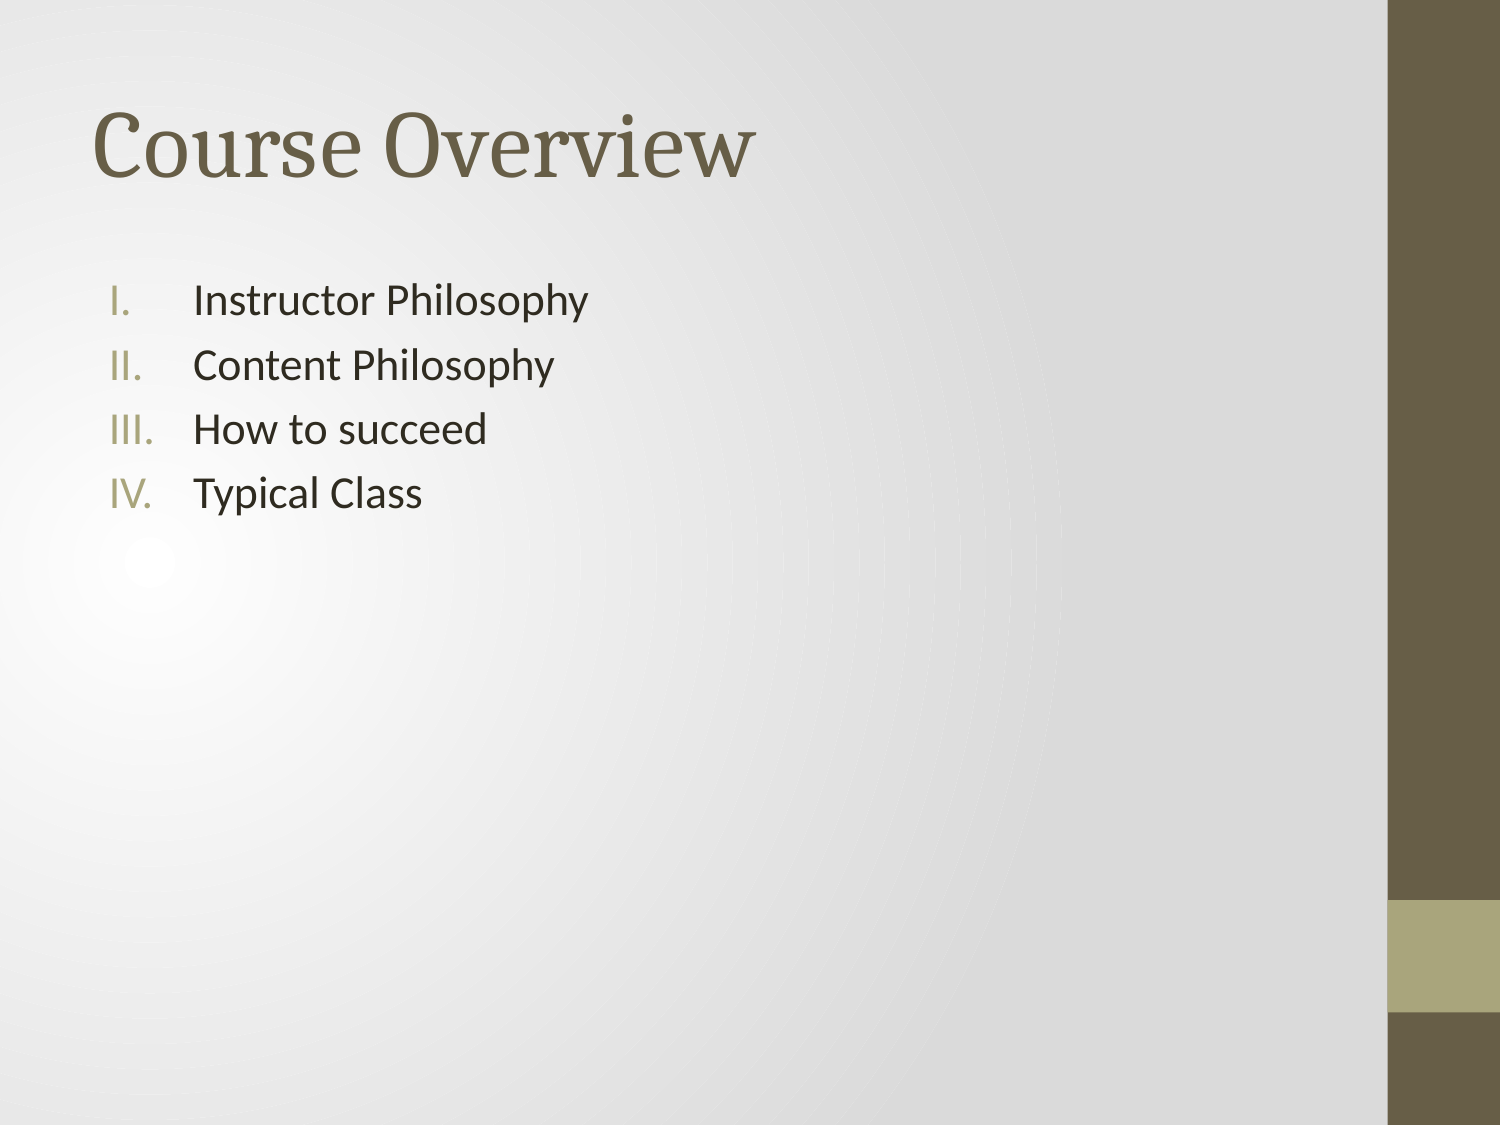

# Course Overview
Instructor Philosophy
Content Philosophy
How to succeed
Typical Class